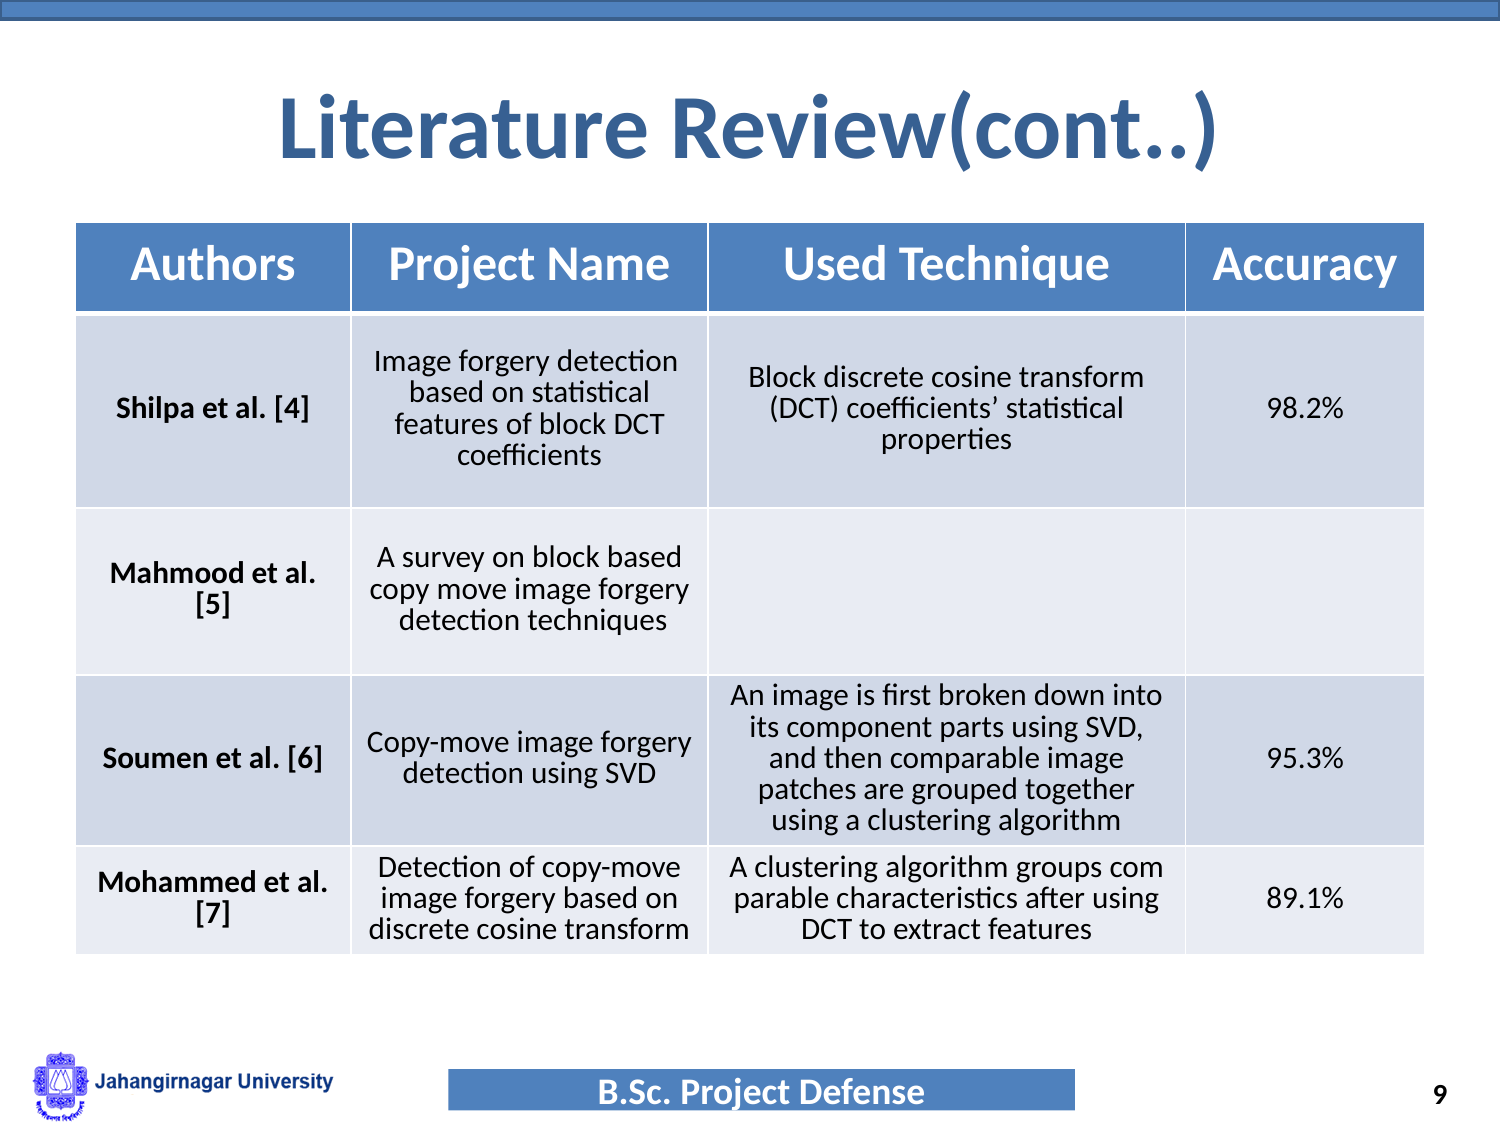

# Literature Review(cont..)
| Authors | Project Name | Used Technique | Accuracy |
| --- | --- | --- | --- |
| Shilpa et al. [4] | Image forgery detection based on statistical features of block DCT coefficients | Block discrete cosine transform (DCT) coefficients’ statistical properties | 98.2% |
| Mahmood et al. [5] | A survey on block based copy move image forgery detection techniques |  |  |
| Soumen et al. [6] | Copy-move image forgery detection using SVD | An image is first broken down into its component parts using SVD, and then comparable image patches are grouped together using a clustering algorithm | 95.3% |
| Mohammed et al. [7] | Detection of copy-move image forgery based on discrete cosine transform | A clustering algorithm groups comparable characteristics after using DCT to extract features | 89.1% |
9